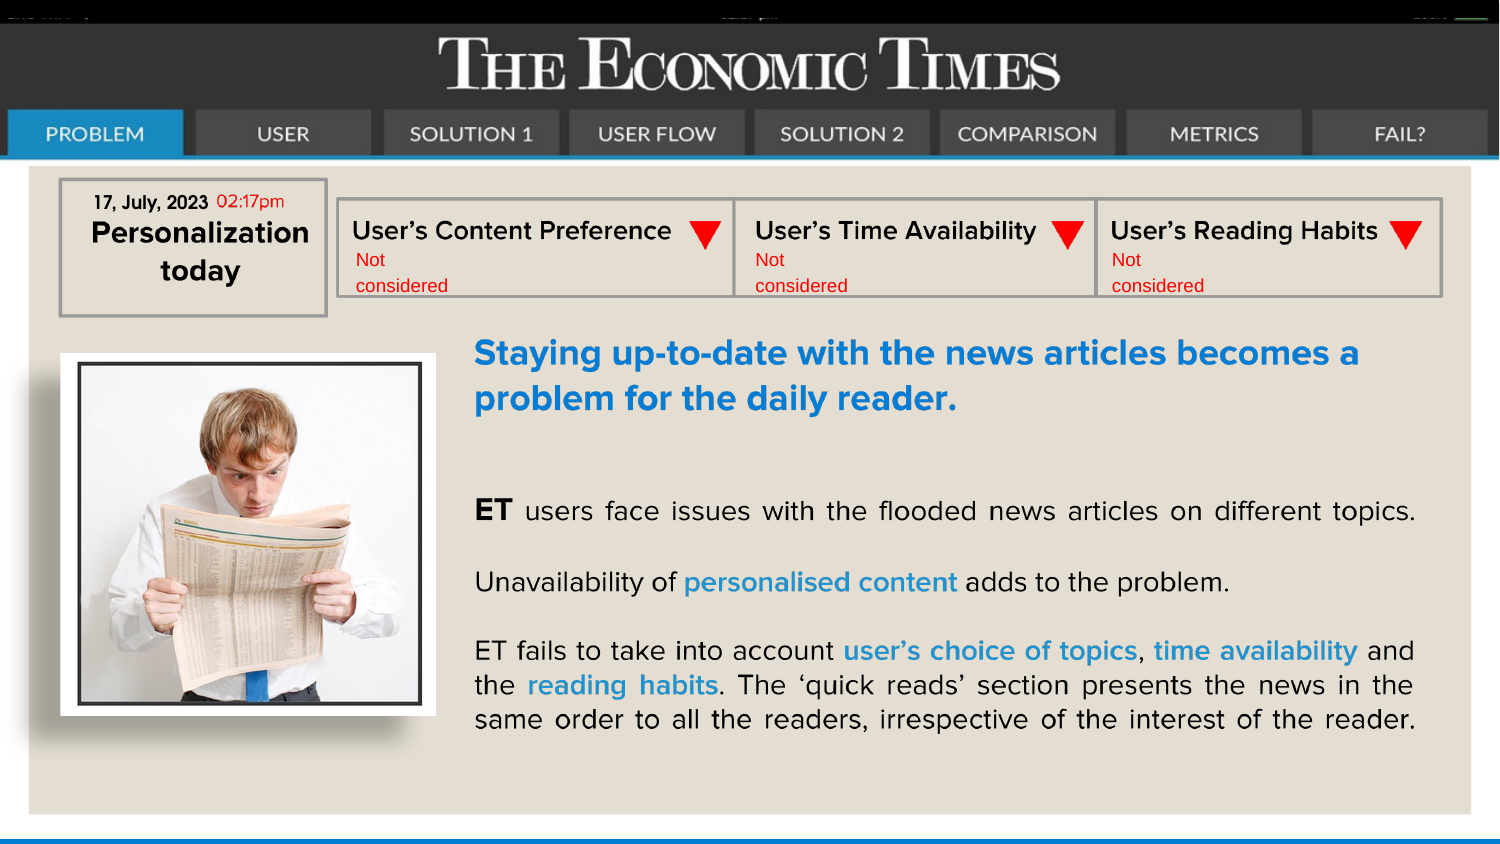

17, July, 2023

Not considered
Not considered
Not considered